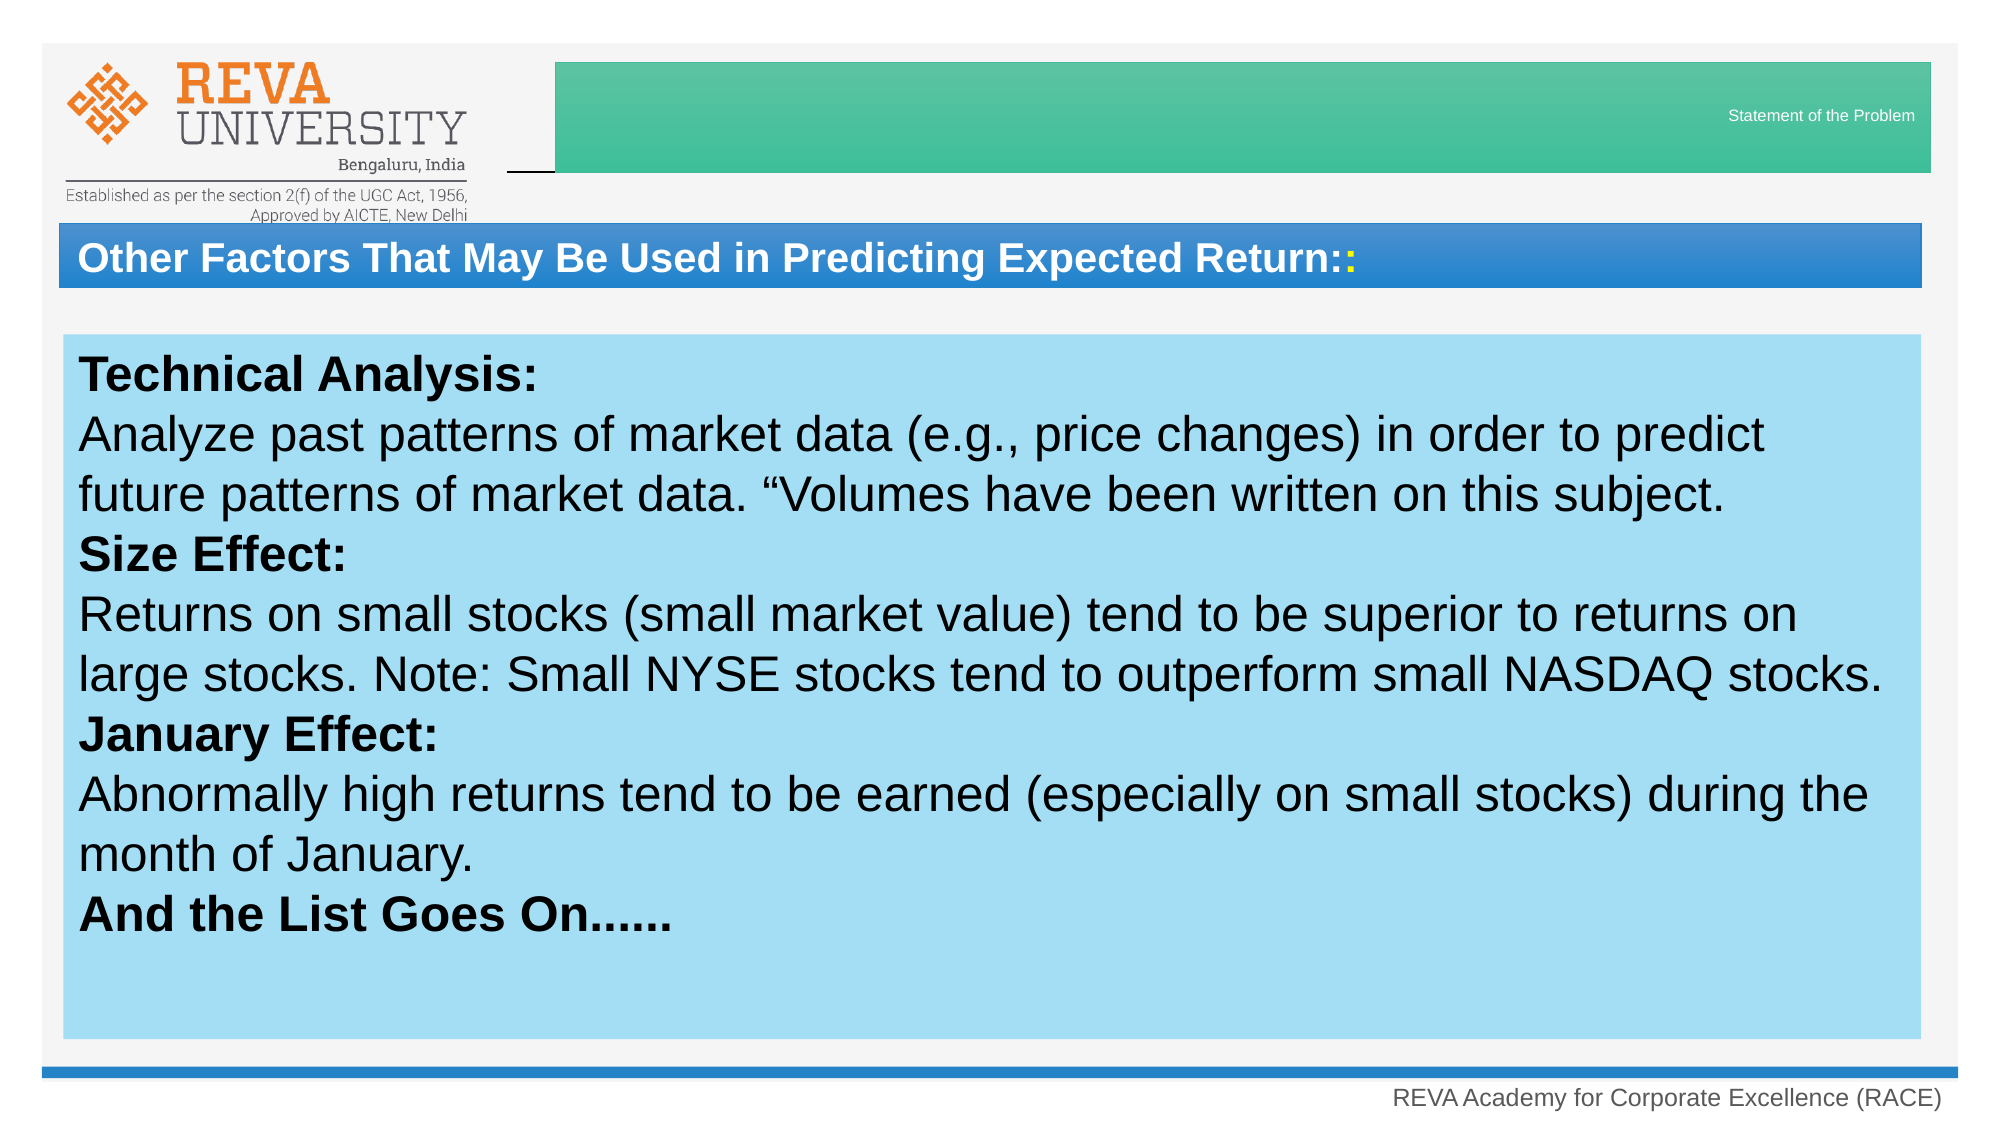

# Statement of the Problem
Other Factors That May Be Used in Predicting Expected Return::
Technical Analysis:
Analyze past patterns of market data (e.g., price changes) in order to predict future patterns of market data. “Volumes have been written on this subject.
Size Effect:
Returns on small stocks (small market value) tend to be superior to returns on large stocks. Note: Small NYSE stocks tend to outperform small NASDAQ stocks.
January Effect:
Abnormally high returns tend to be earned (especially on small stocks) during the month of January.
And the List Goes On......